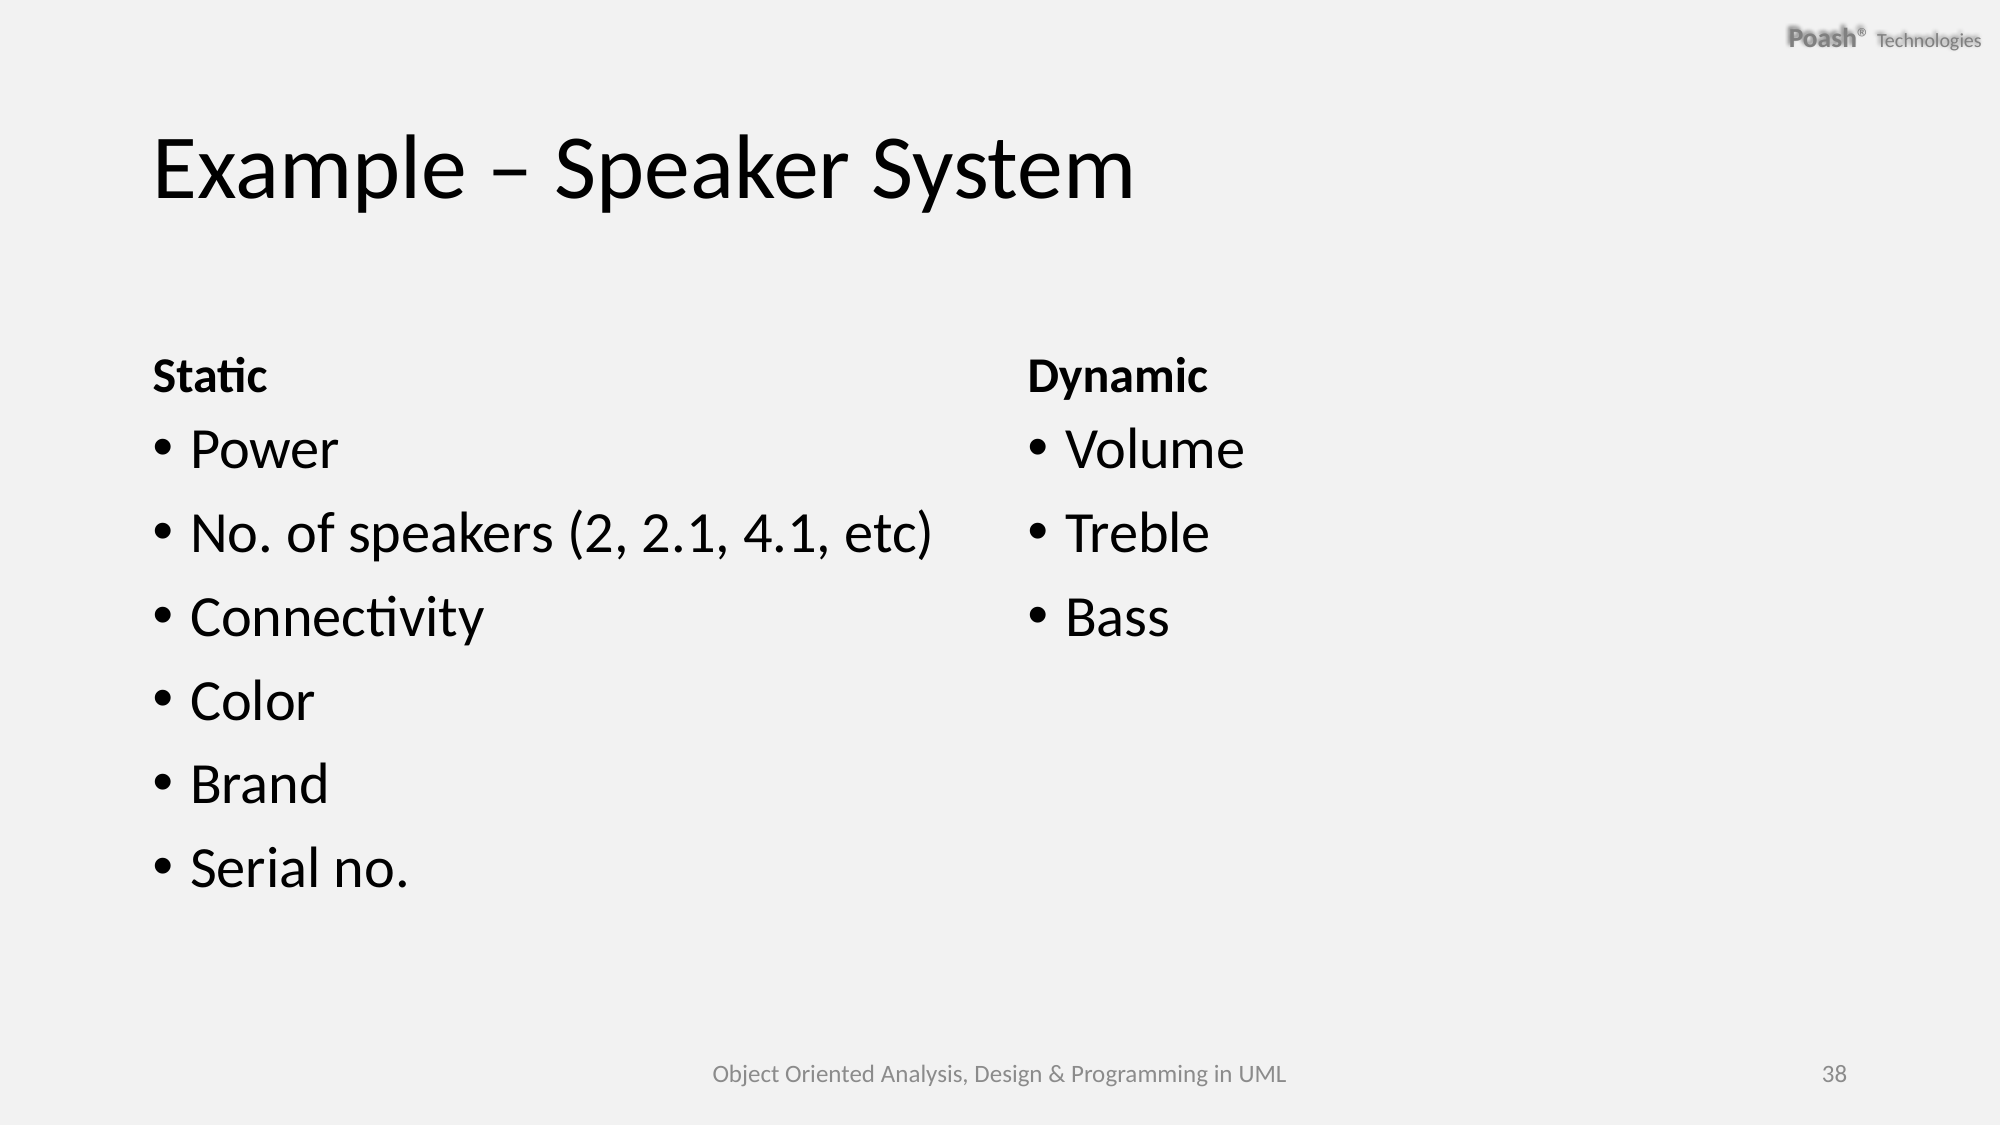

# Example – Speaker System
Static
Dynamic
Power
No. of speakers (2, 2.1, 4.1, etc)
Connectivity
Color
Brand
Serial no.
Volume
Treble
Bass
Object Oriented Analysis, Design & Programming in UML
38